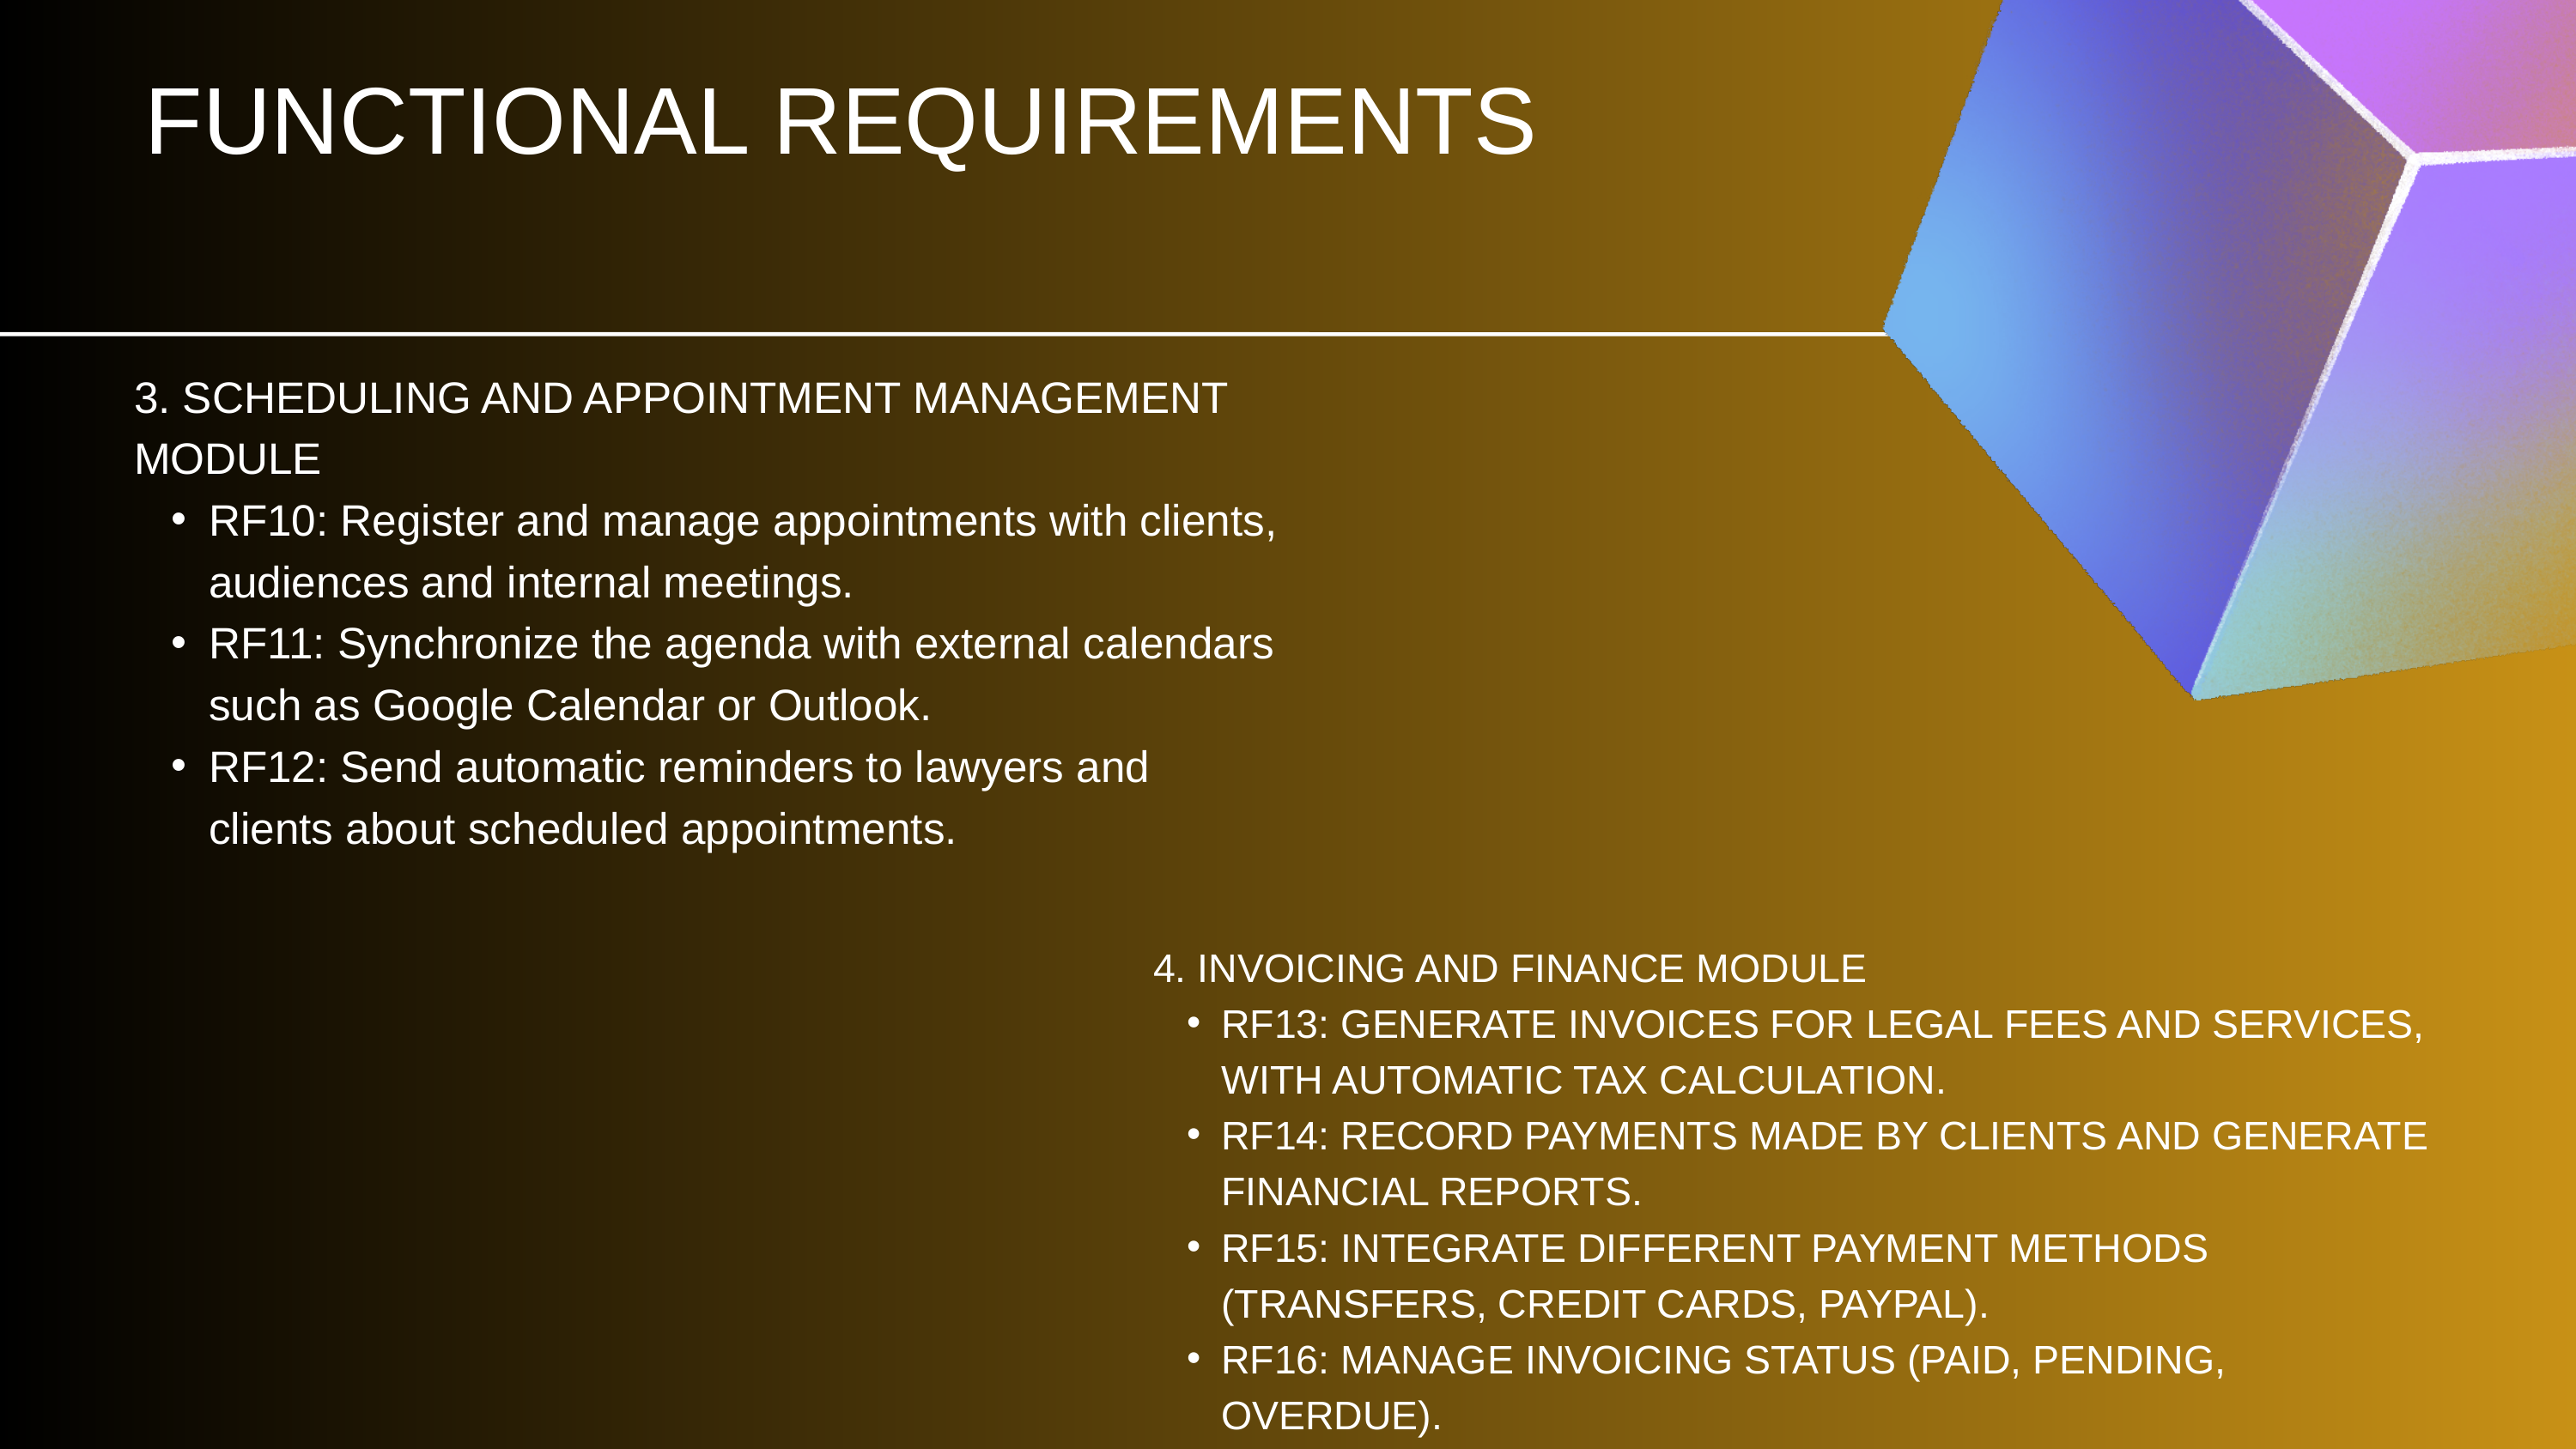

FUNCTIONAL REQUIREMENTS

3. SCHEDULING AND APPOINTMENT MANAGEMENT MODULE
RF10: Register and manage appointments with clients, audiences and internal meetings.
RF11: Synchronize the agenda with external calendars such as Google Calendar or Outlook.
RF12: Send automatic reminders to lawyers and clients about scheduled appointments.
4. INVOICING AND FINANCE MODULE
RF13: GENERATE INVOICES FOR LEGAL FEES AND SERVICES, WITH AUTOMATIC TAX CALCULATION.
RF14: RECORD PAYMENTS MADE BY CLIENTS AND GENERATE FINANCIAL REPORTS.
RF15: INTEGRATE DIFFERENT PAYMENT METHODS (TRANSFERS, CREDIT CARDS, PAYPAL).
RF16: MANAGE INVOICING STATUS (PAID, PENDING, OVERDUE).